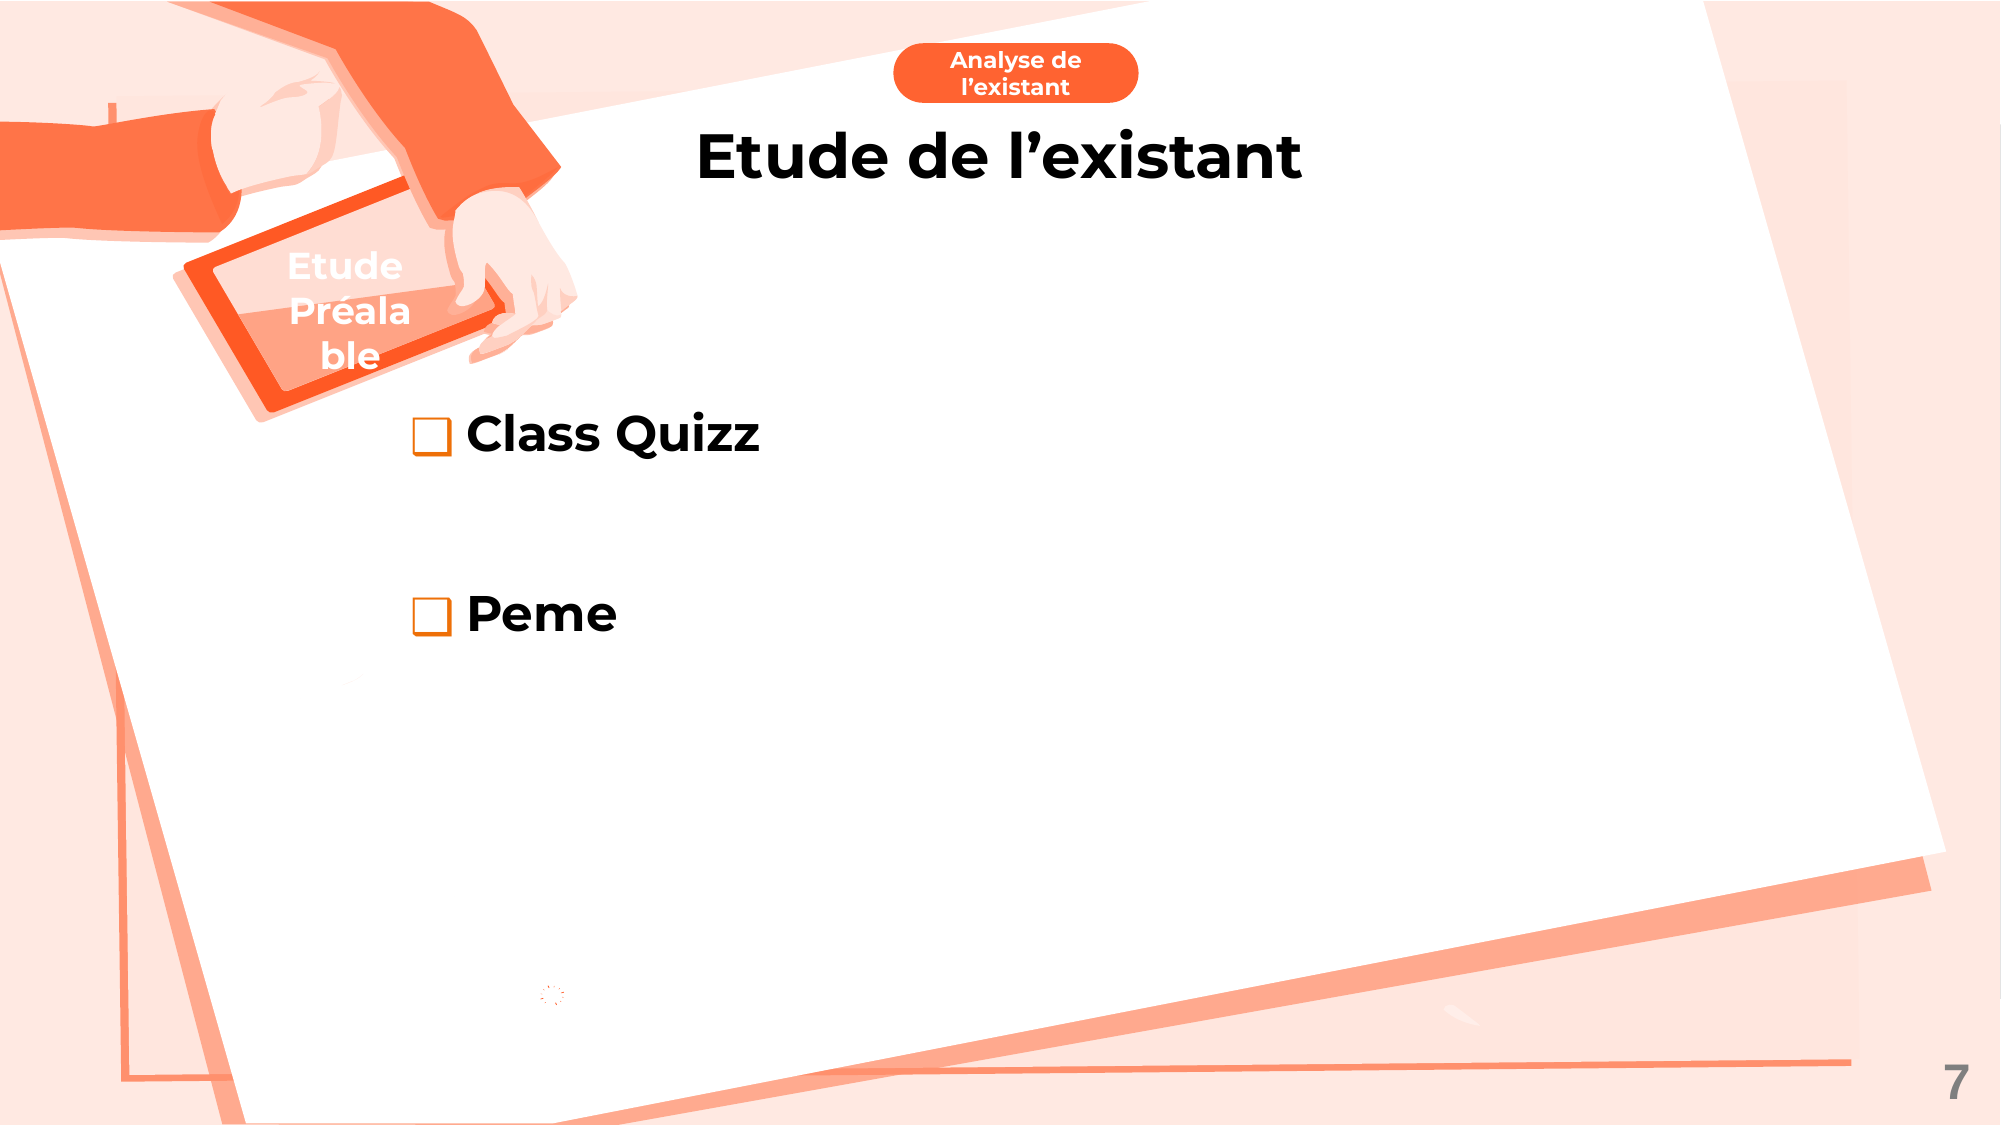

Analyse de l’existant
Etude de l’existant

#
Etude
Préalable
Class Quizz

Peme

7